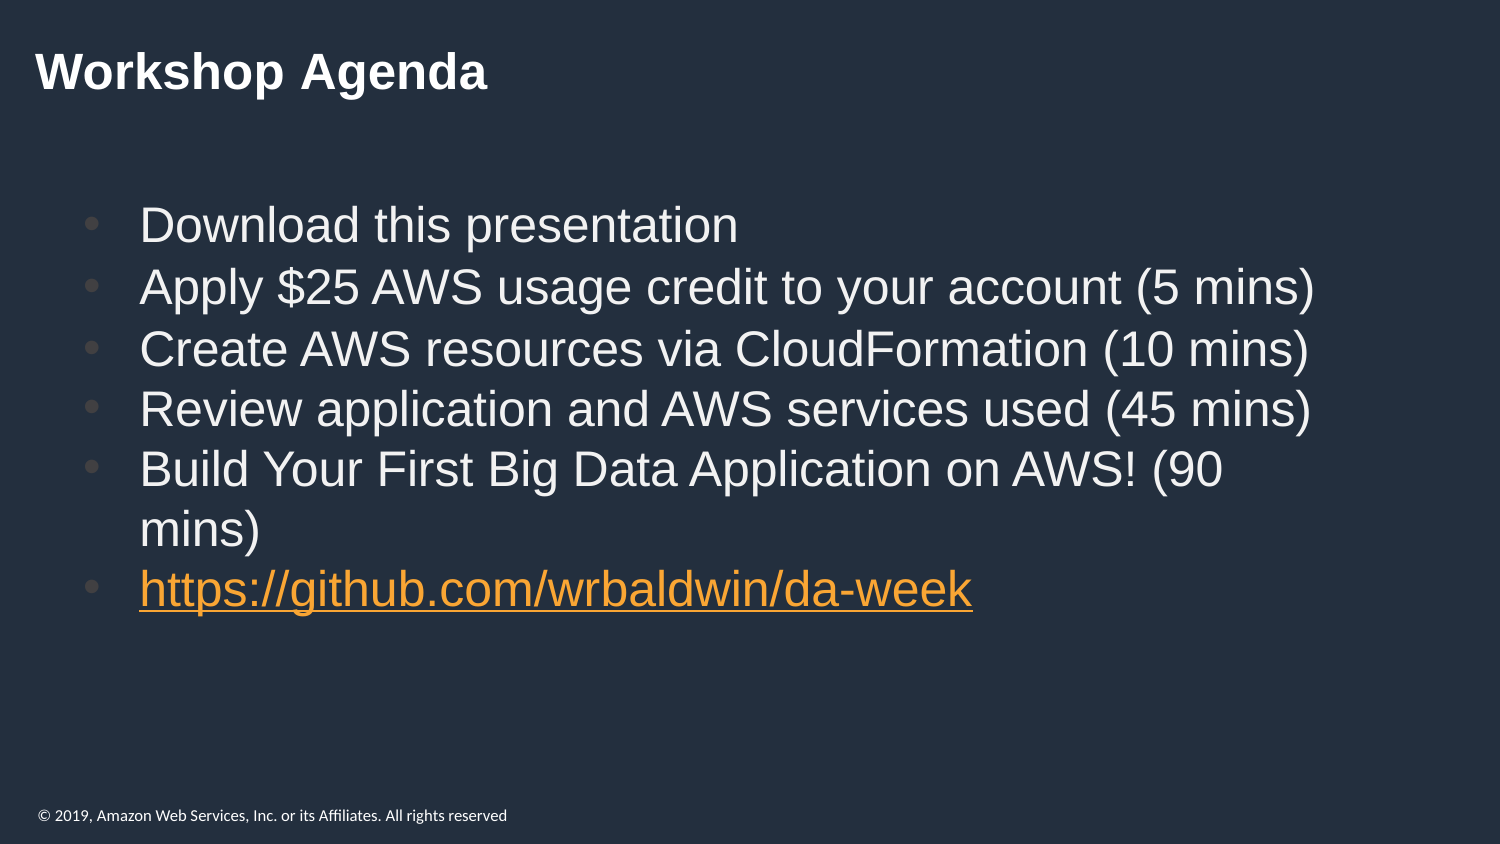

# Workshop Agenda
Download this presentation
Apply $25 AWS usage credit to your account (5 mins)
Create AWS resources via CloudFormation (10 mins)
Review application and AWS services used (45 mins)
Build Your First Big Data Application on AWS! (90 mins)
https://github.com/wrbaldwin/da-week